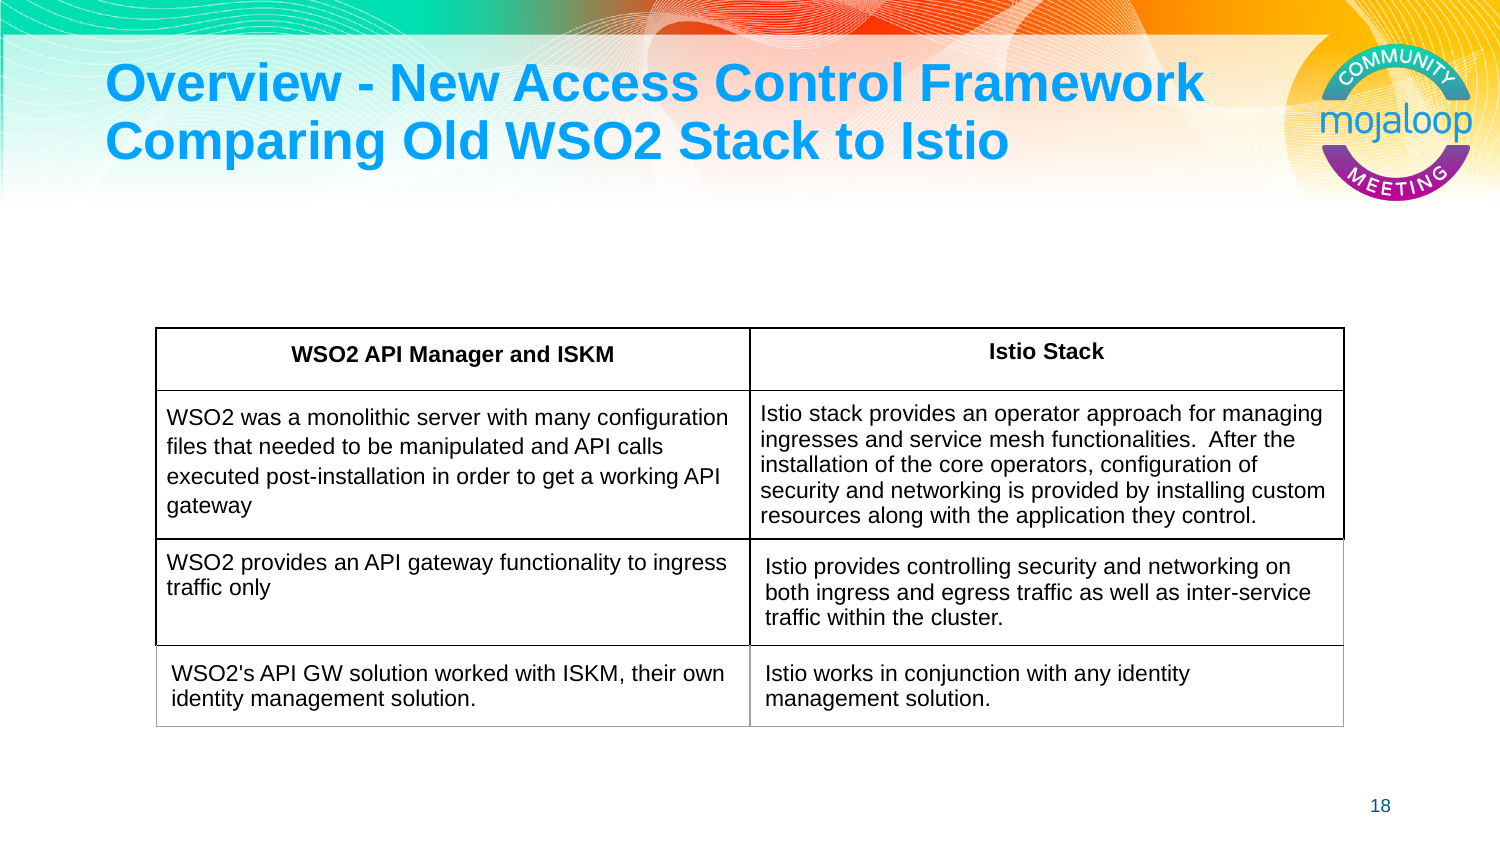

# Overview - New Access Control Framework
Comparing Old WSO2 Stack to Istio

| WSO2 API Manager and ISKM | Istio Stack |
| --- | --- |
| WSO2 was a monolithic server with many configuration files that needed to be manipulated and API calls executed post-installation in order to get a working API gateway | Istio stack provides an operator approach for managing ingresses and service mesh functionalities. After the installation of the core operators, configuration of security and networking is provided by installing custom resources along with the application they control. |
| WSO2 provides an API gateway functionality to ingress traffic only | Istio provides controlling security and networking on both ingress and egress traffic as well as inter-service traffic within the cluster. |
| WSO2's API GW solution worked with ISKM, their own identity management solution. | Istio works in conjunction with any identity management solution. |
18